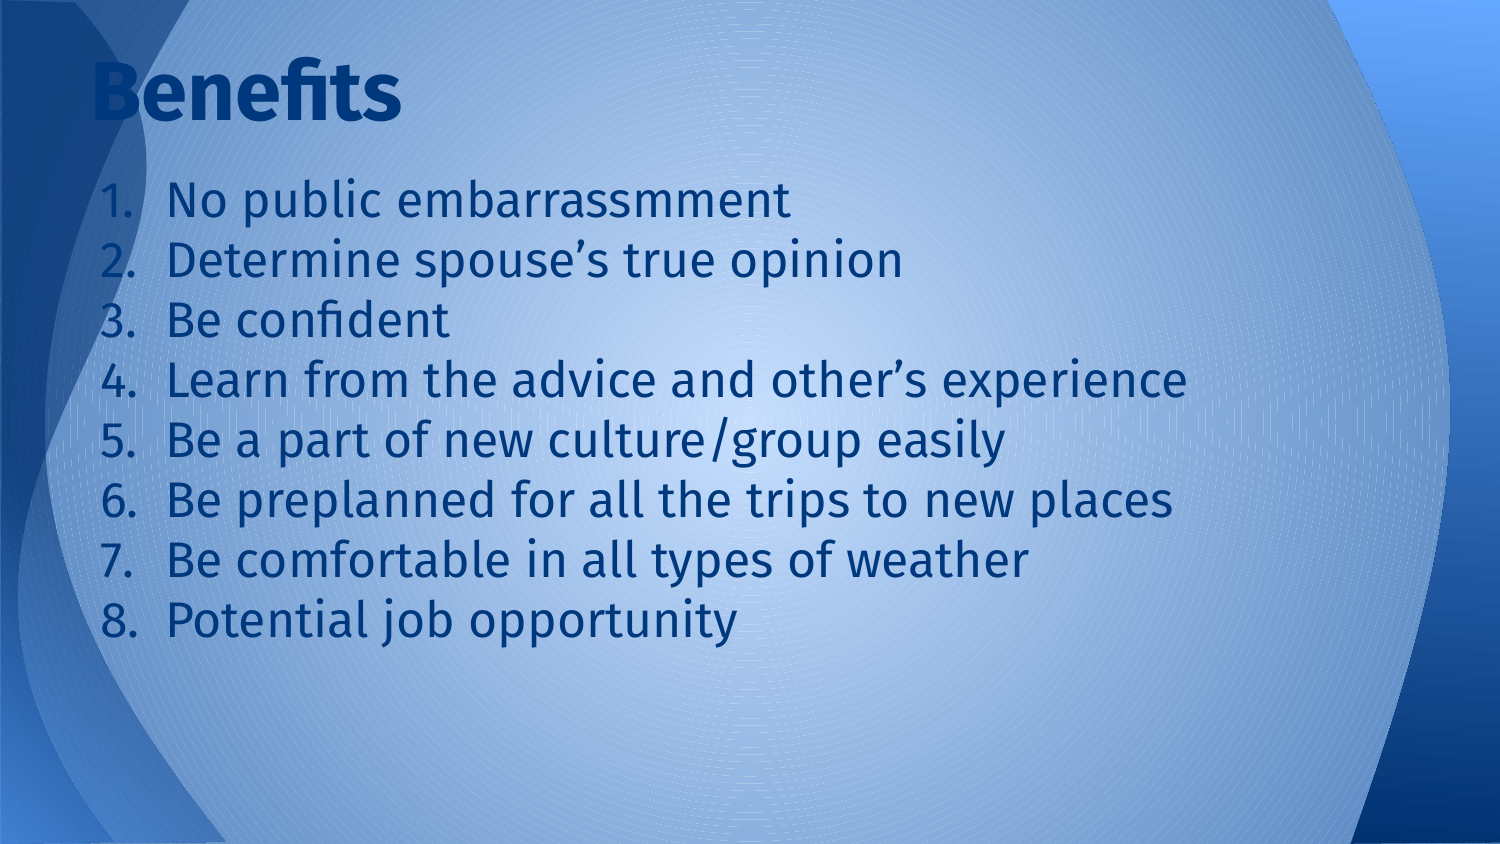

# Benefits
No public embarrassmment
Determine spouse’s true opinion
Be confident
Learn from the advice and other’s experience
Be a part of new culture/group easily
Be preplanned for all the trips to new places
Be comfortable in all types of weather
Potential job opportunity